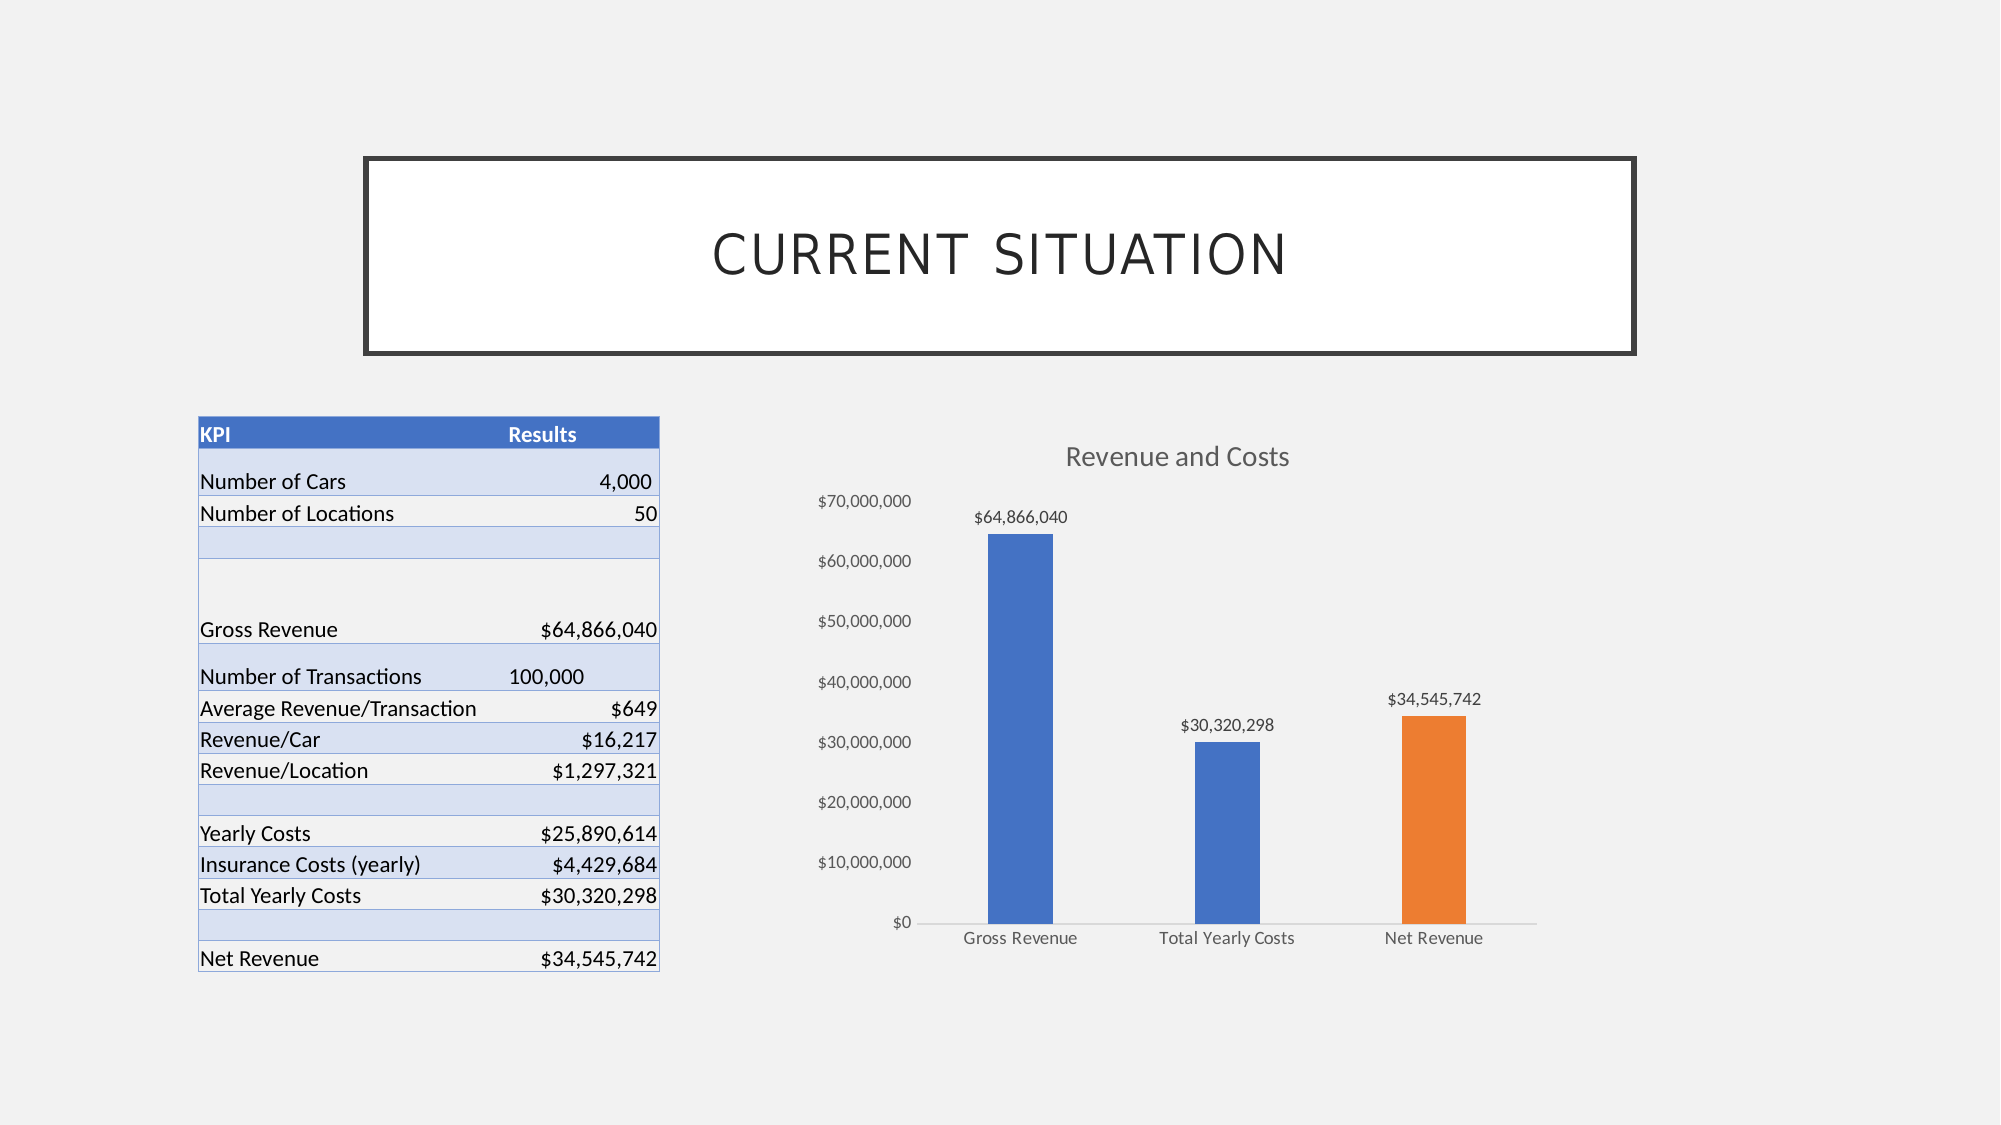

# Current situation
| KPI | Results |
| --- | --- |
| Number of Cars | 4,000 |
| Number of Locations | 50 |
|  |  |
| Gross Revenue | $64,866,040 |
| Number of Transactions | 100,000 |
| Average Revenue/Transaction | $649 |
| Revenue/Car | $16,217 |
| Revenue/Location | $1,297,321 |
|  |  |
| Yearly Costs | $25,890,614 |
| Insurance Costs (yearly) | $4,429,684 |
| Total Yearly Costs | $30,320,298 |
|  |  |
| Net Revenue | $34,545,742 |

### Chart: Revenue and Costs

| Category |  |
|---|---|
| Gross Revenue | 64866040.0 |
| Total Yearly Costs | 30320297.91999998 |
| Net Revenue | 34545742.08000002 |